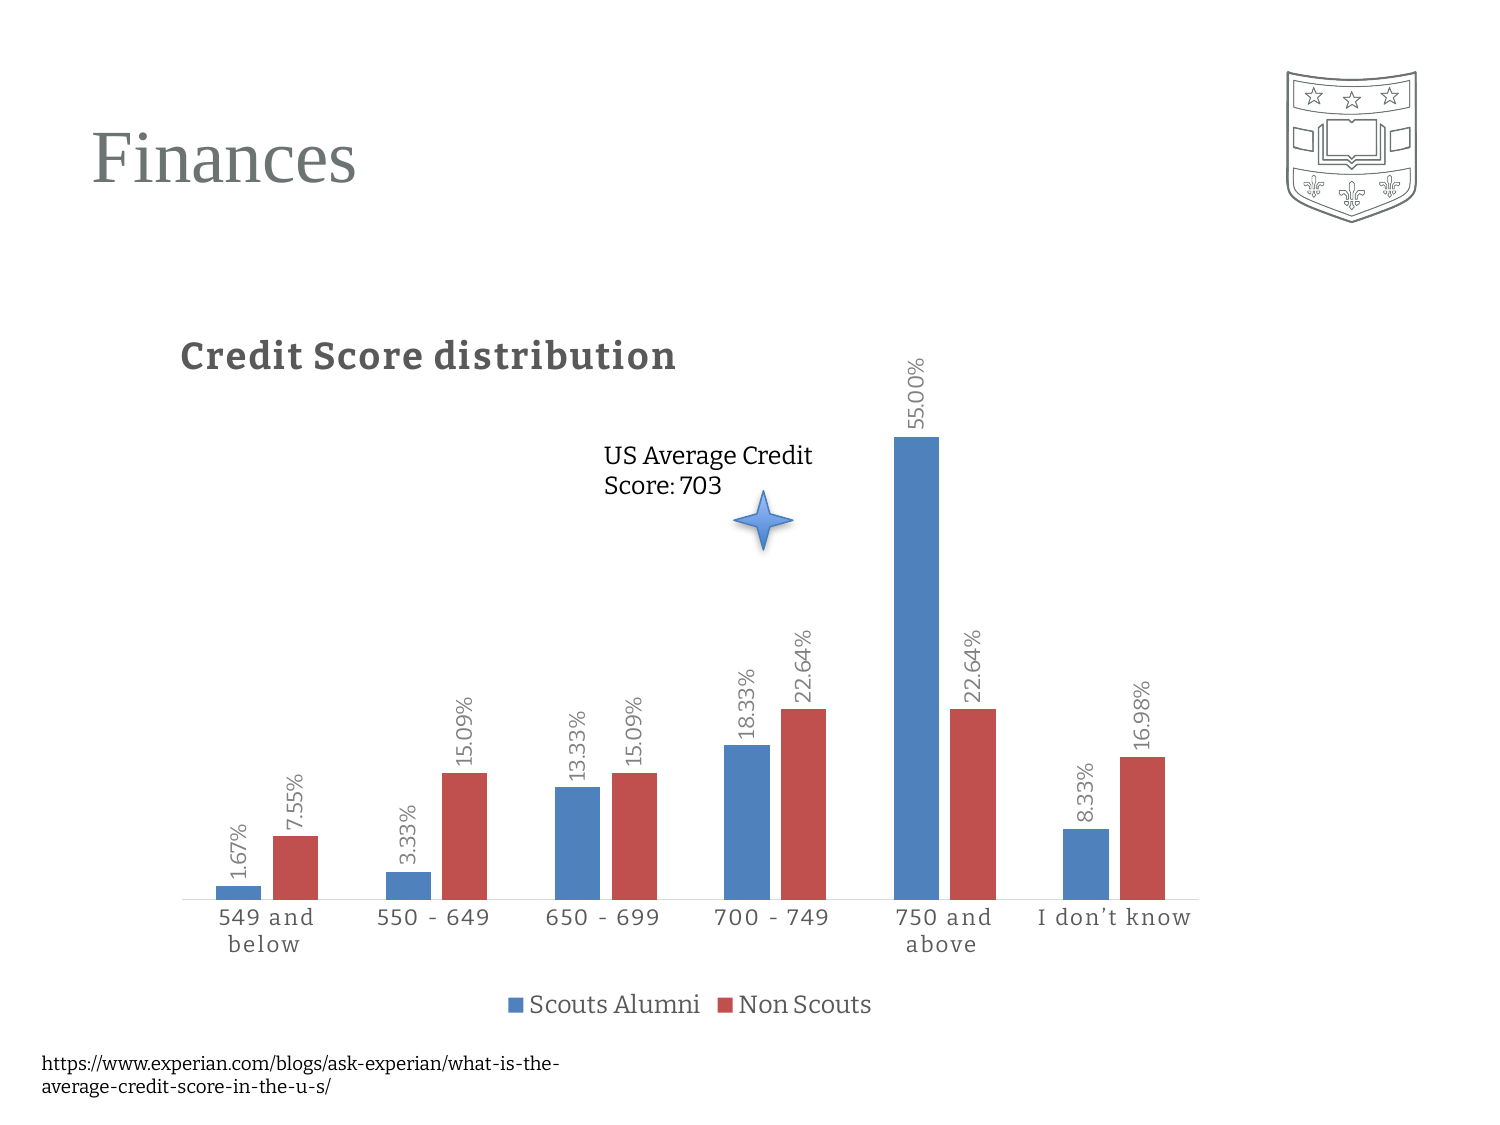

# Finances

### Chart: Credit Score distribution

| Category | Scouts Alumni | Non Scouts |
|---|---|---|
| 549 and below  | 0.016666666666666666 | 0.07547169811320754 |
| 550 - 649  | 0.03333333333333333 | 0.1509433962264151 |
| 650 - 699  | 0.13333333333333333 | 0.150943396226415 |
| 700 - 749  | 0.18333333333333332 | 0.226415094339623 |
| 750 and above  | 0.55 | 0.22641509433962265 |
| I don’t know | 0.08333333333333333 | 0.16981132075471697 |
US Average Credit Score: 703
https://www.experian.com/blogs/ask-experian/what-is-the-average-credit-score-in-the-u-s/